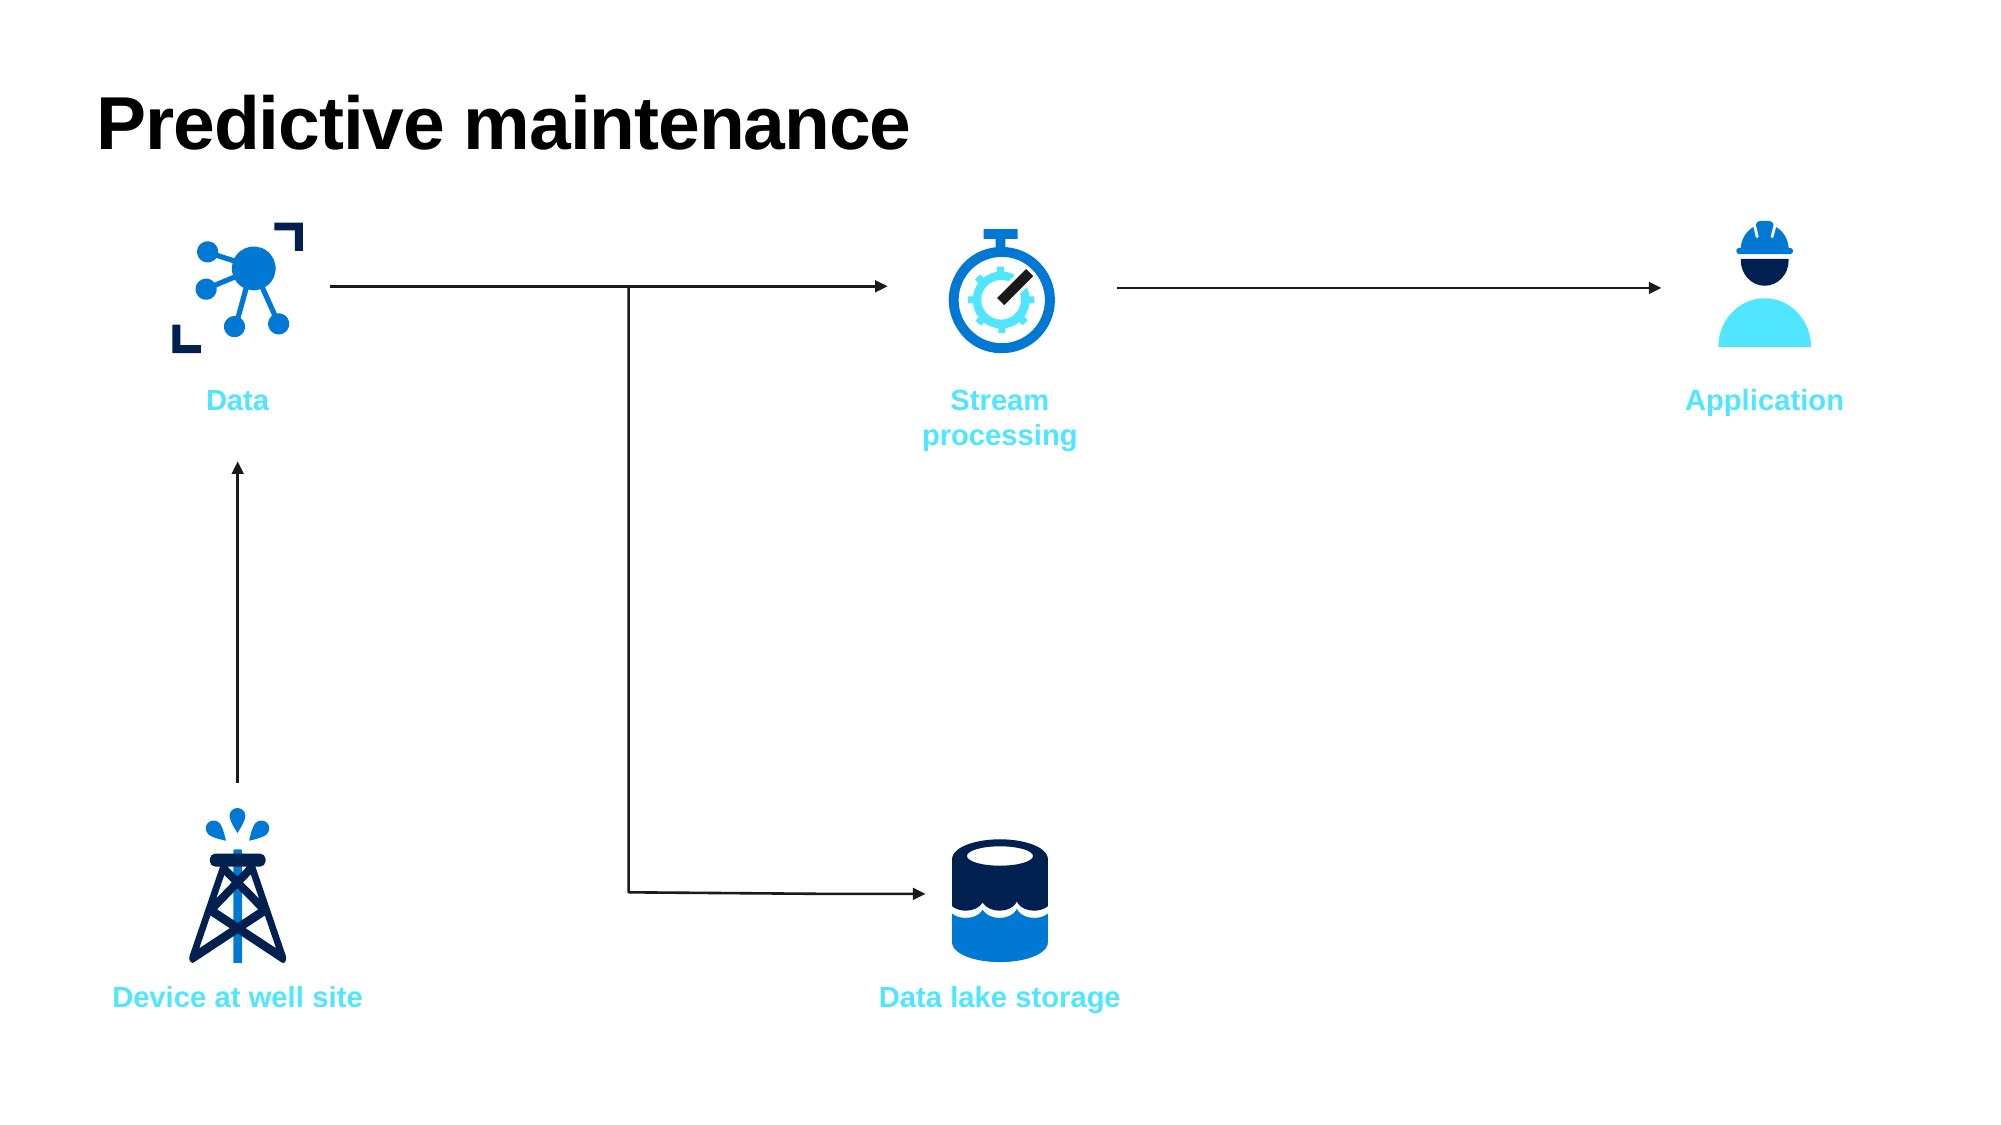

# Predictive maintenance

Data
Stream processing
Application
IoT Hub
Dashboard & application
Sensor data

Device at well site
Data lake storage